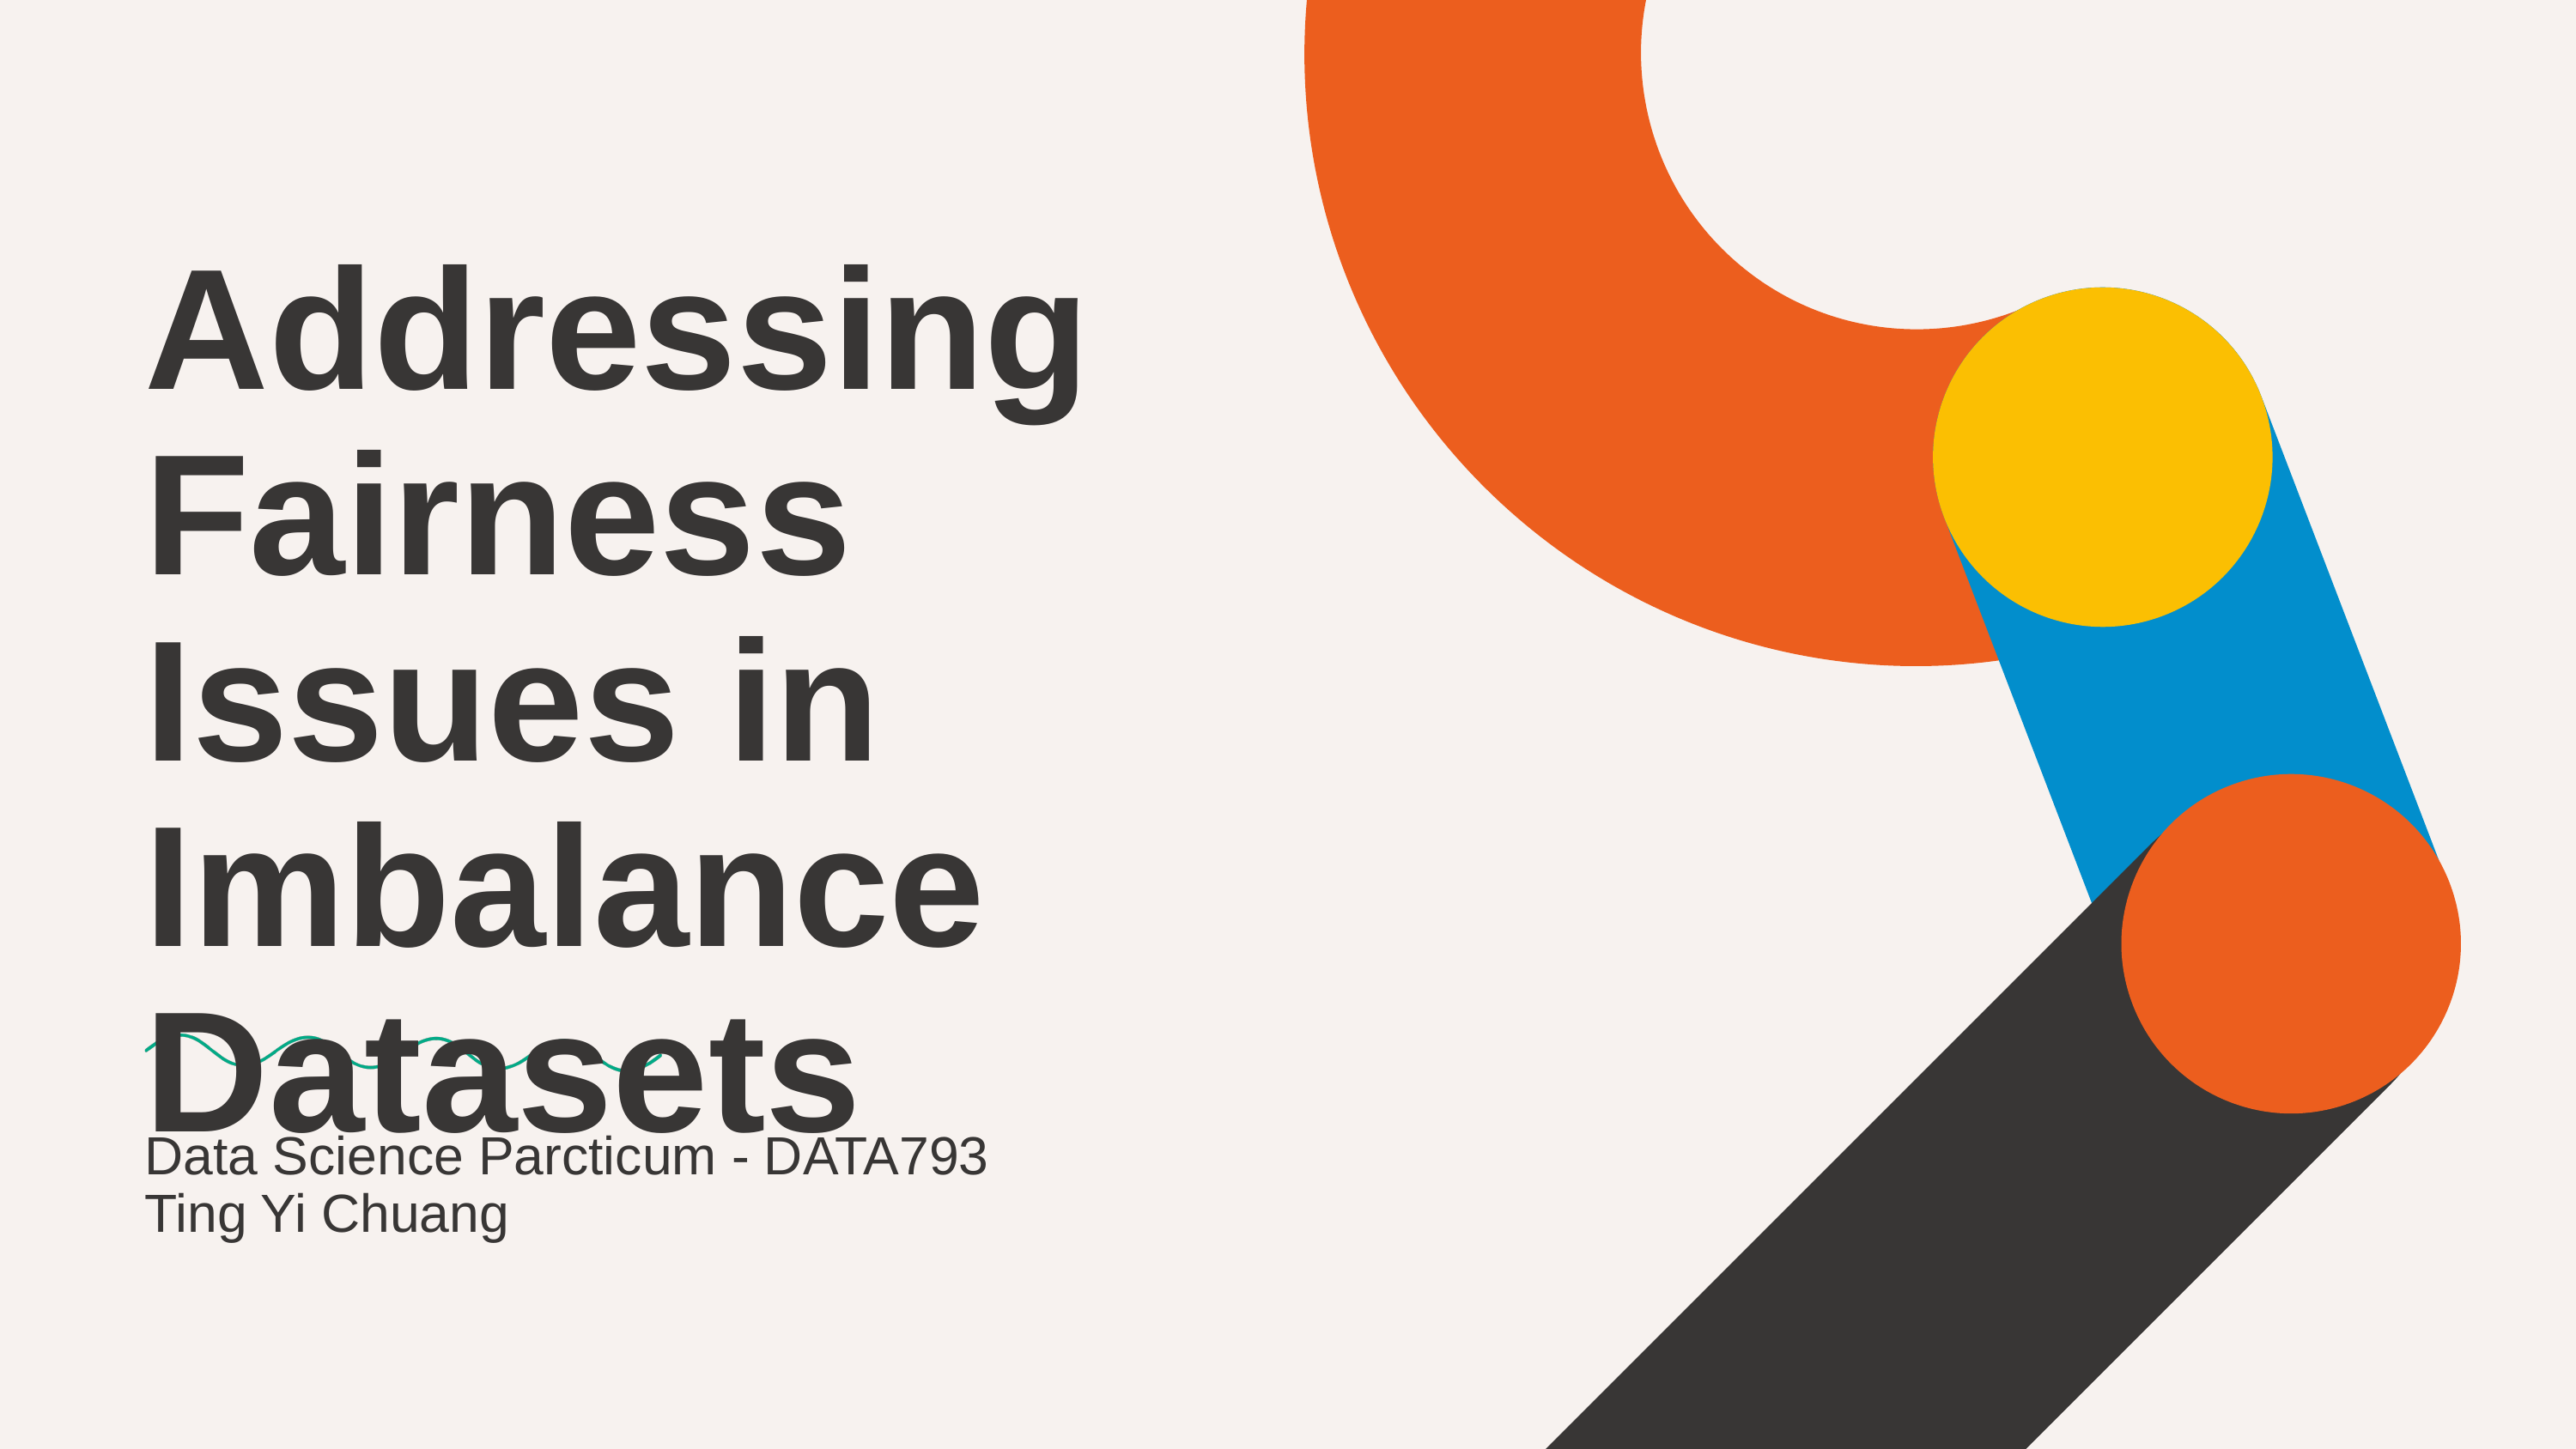

Addressing Fairness Issues in Imbalance Datasets

Data Science Parcticum - DATA793
Ting Yi Chuang